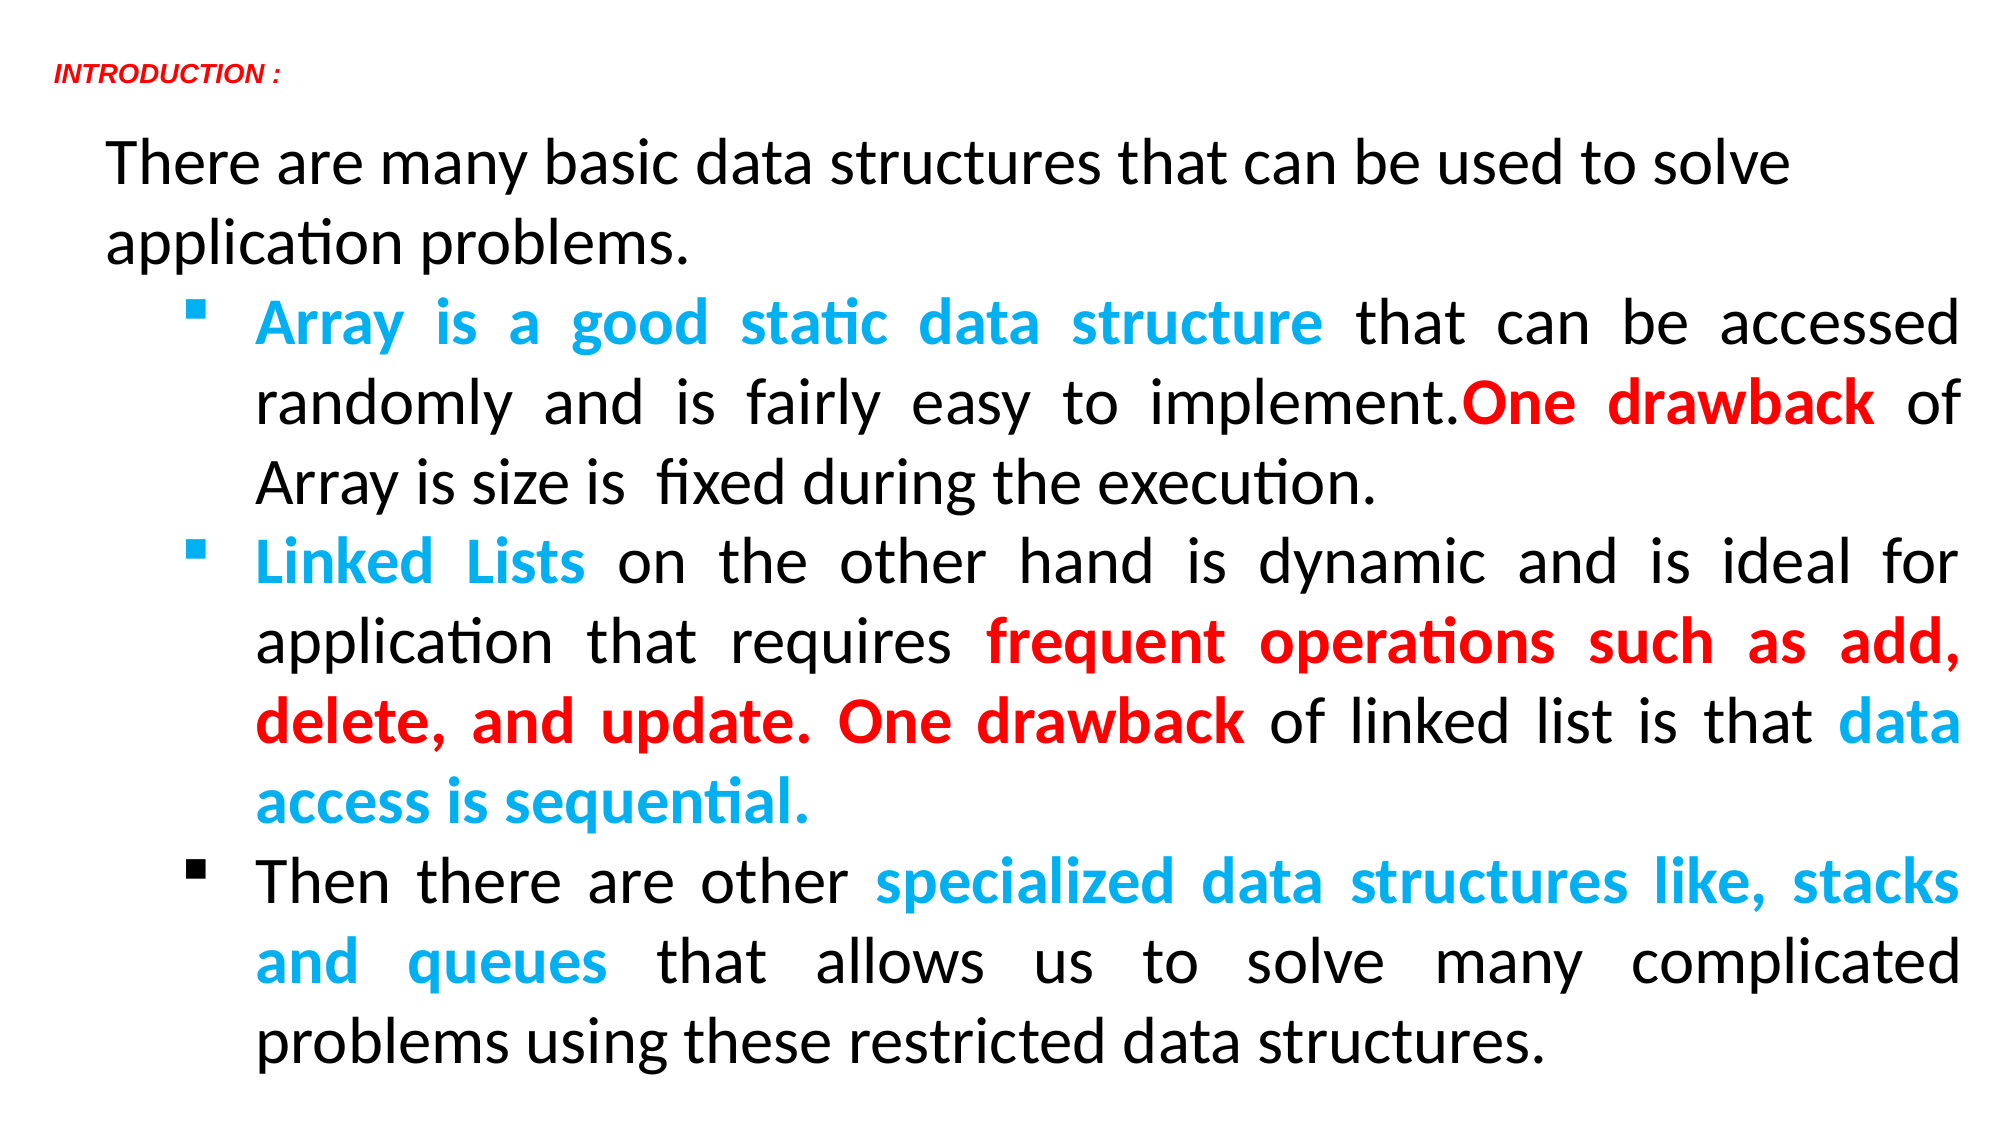

# INTRODUCTION :
There are many basic data structures that can be used to solve application problems.
Array is a good static data structure that can be accessed randomly and is fairly easy to implement.One drawback of Array is size is  fixed during the execution.
Linked Lists on the other hand is dynamic and is ideal for application that requires frequent operations such as add, delete, and update. One drawback of linked list is that data access is sequential.
Then there are other specialized data structures like, stacks and queues that allows us to solve many complicated problems using these restricted data structures.